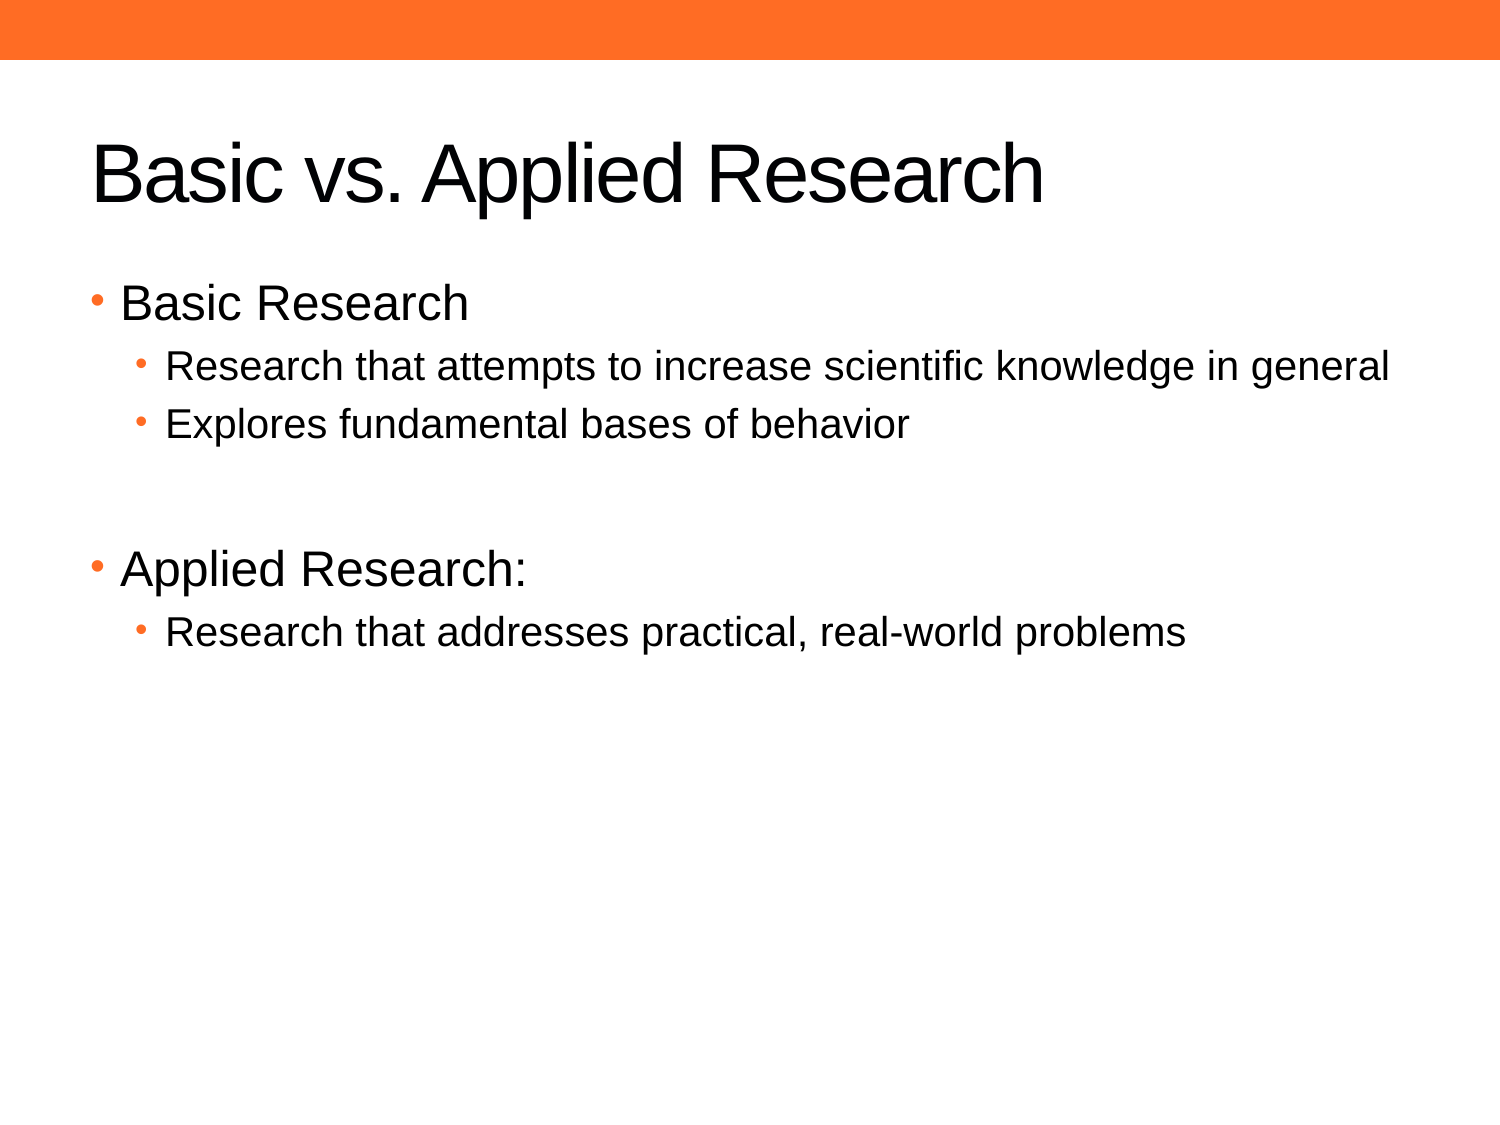

# Basic vs. Applied Research
Basic Research
Research that attempts to increase scientific knowledge in general
Explores fundamental bases of behavior

Applied Research:
Research that addresses practical, real-world problems